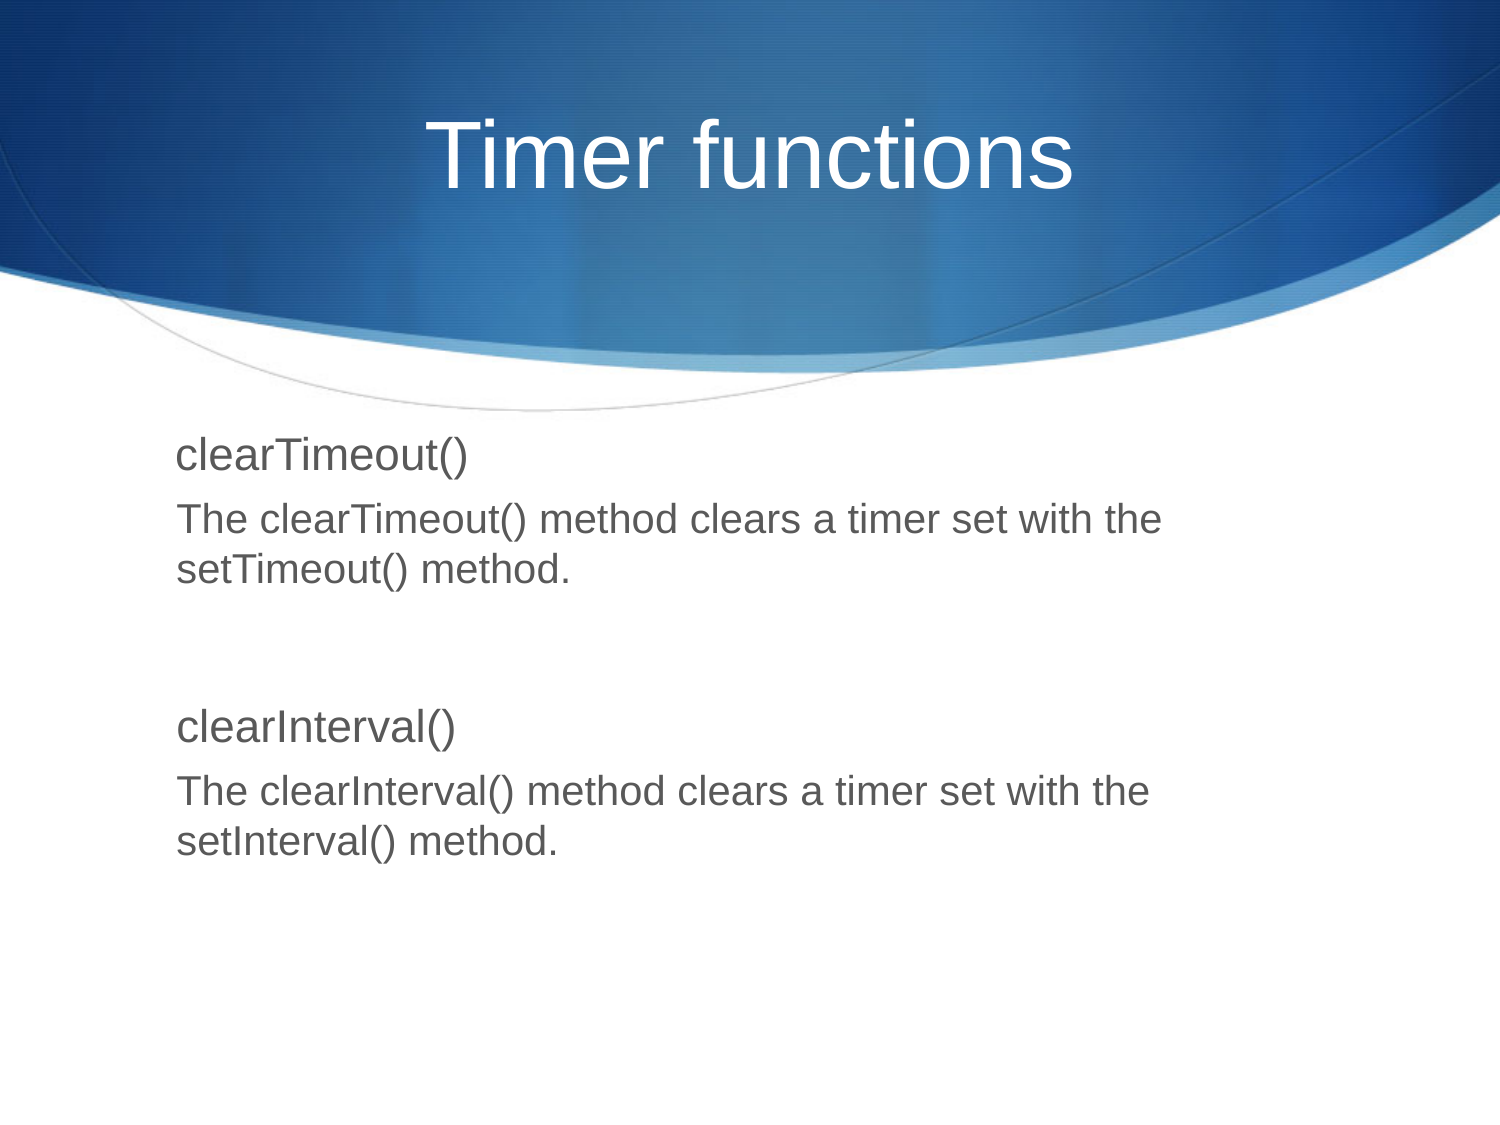

Timer functions
clearTimeout()
The clearTimeout() method clears a timer set with the setTimeout() method.

clearInterval()
The clearInterval() method clears a timer set with the    setInterval() method.